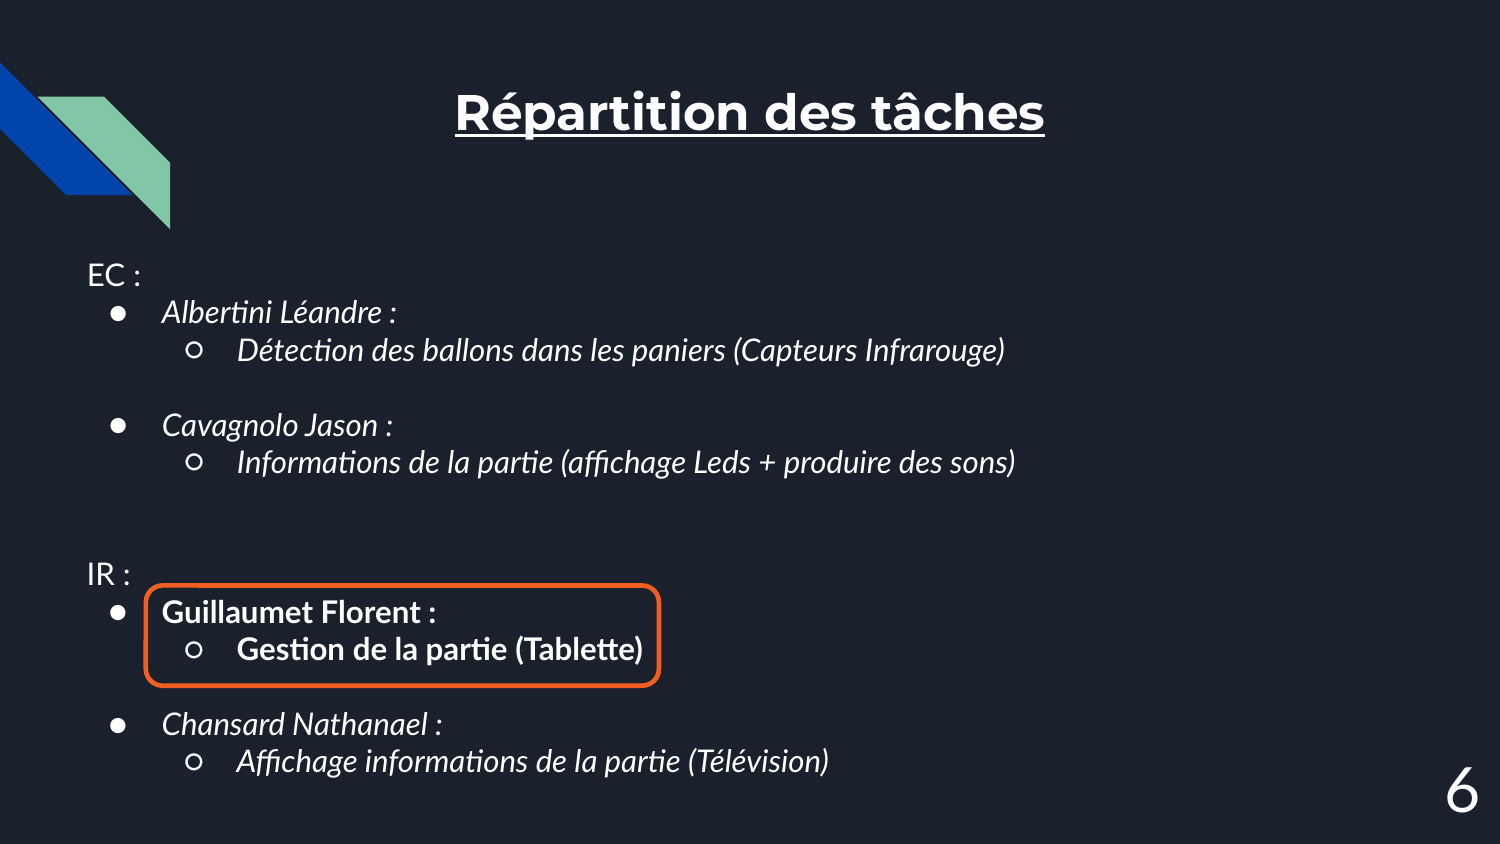

# Répartition des tâches
EC :
Albertini Léandre :
Détection des ballons dans les paniers (Capteurs Infrarouge)

Cavagnolo Jason :
Informations de la partie (affichage Leds + produire des sons)

IR :
Guillaumet Florent :
Gestion de la partie (Tablette)

Chansard Nathanael :
Affichage informations de la partie (Télévision)

6